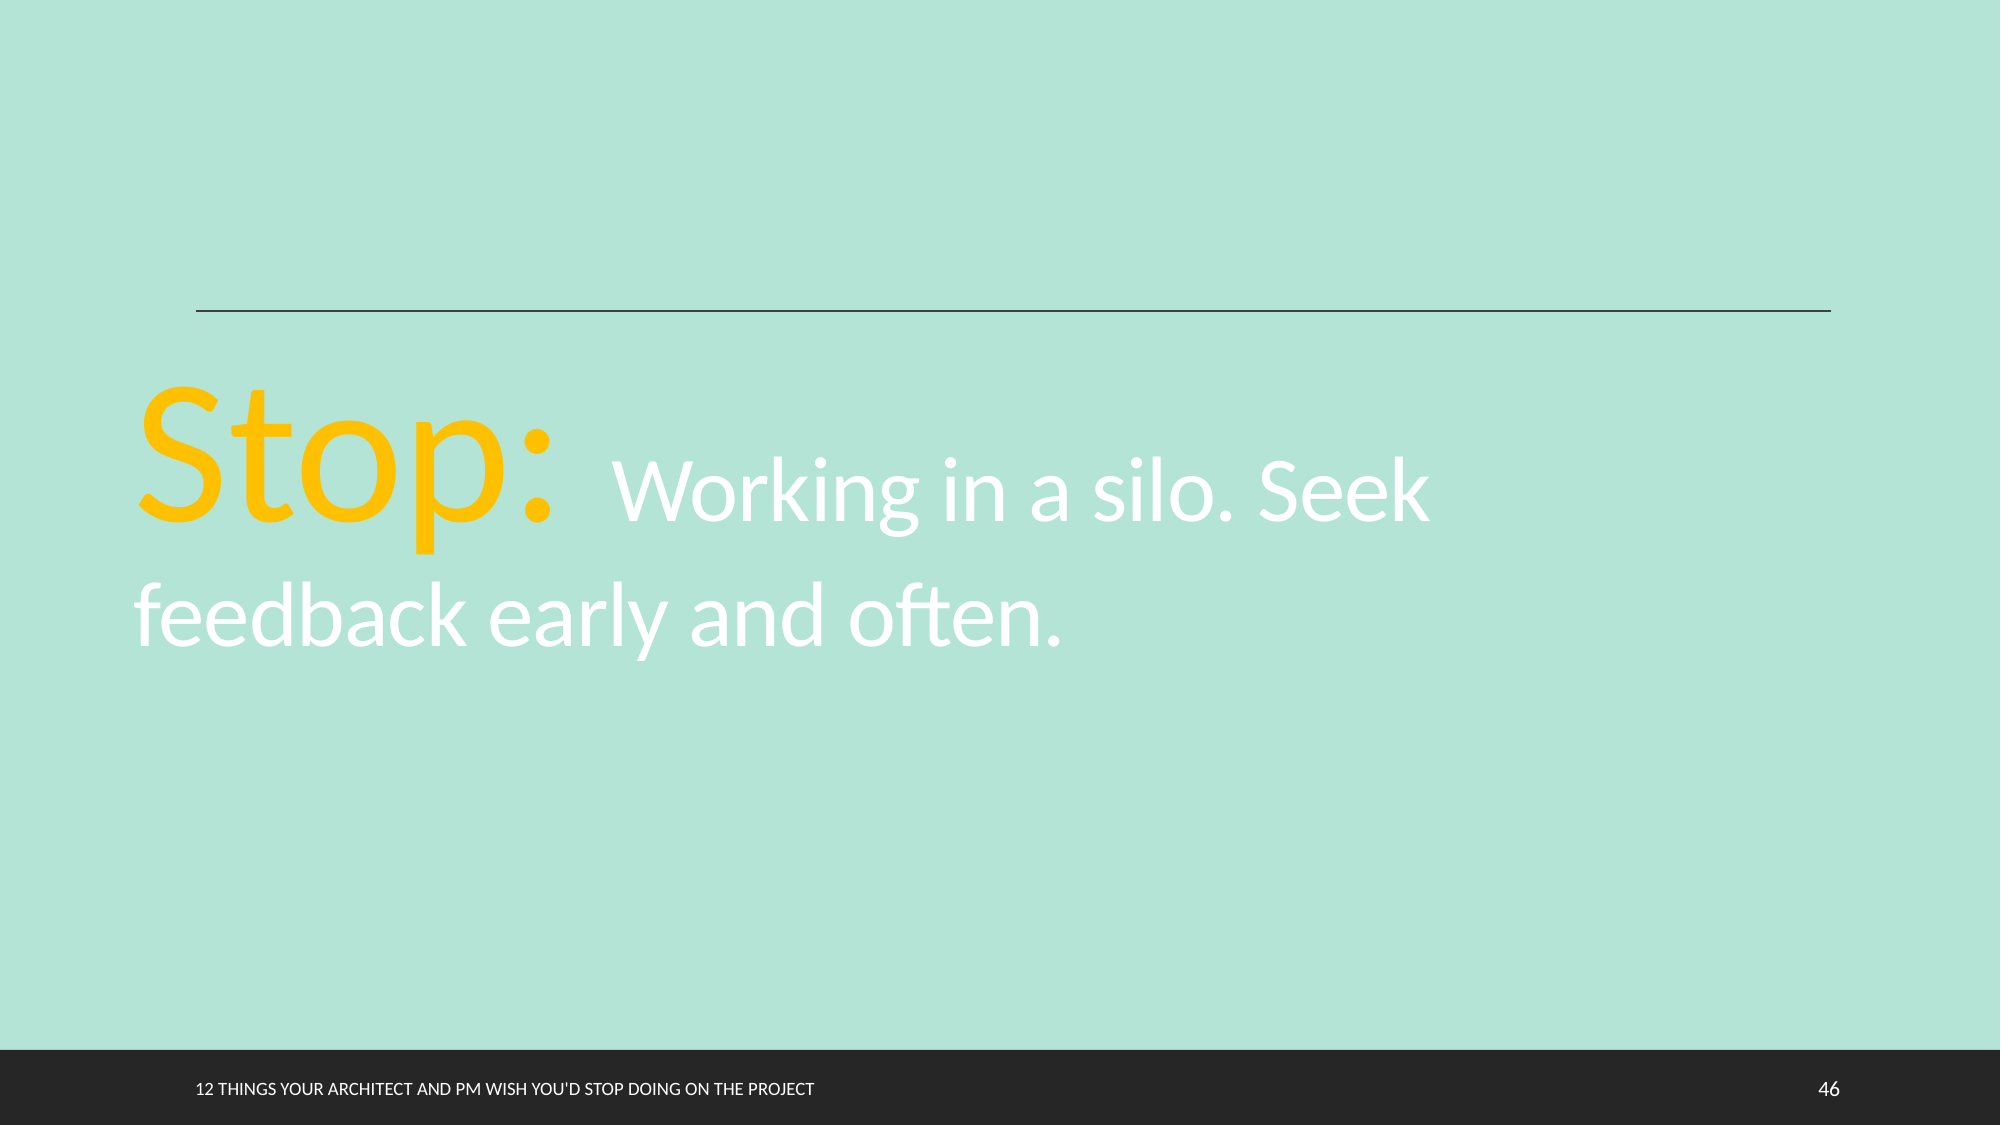

# Stop: Working in a silo. Seek feedback early and often.
12 things your Architect and PM wish you'd stop doing on the project
46